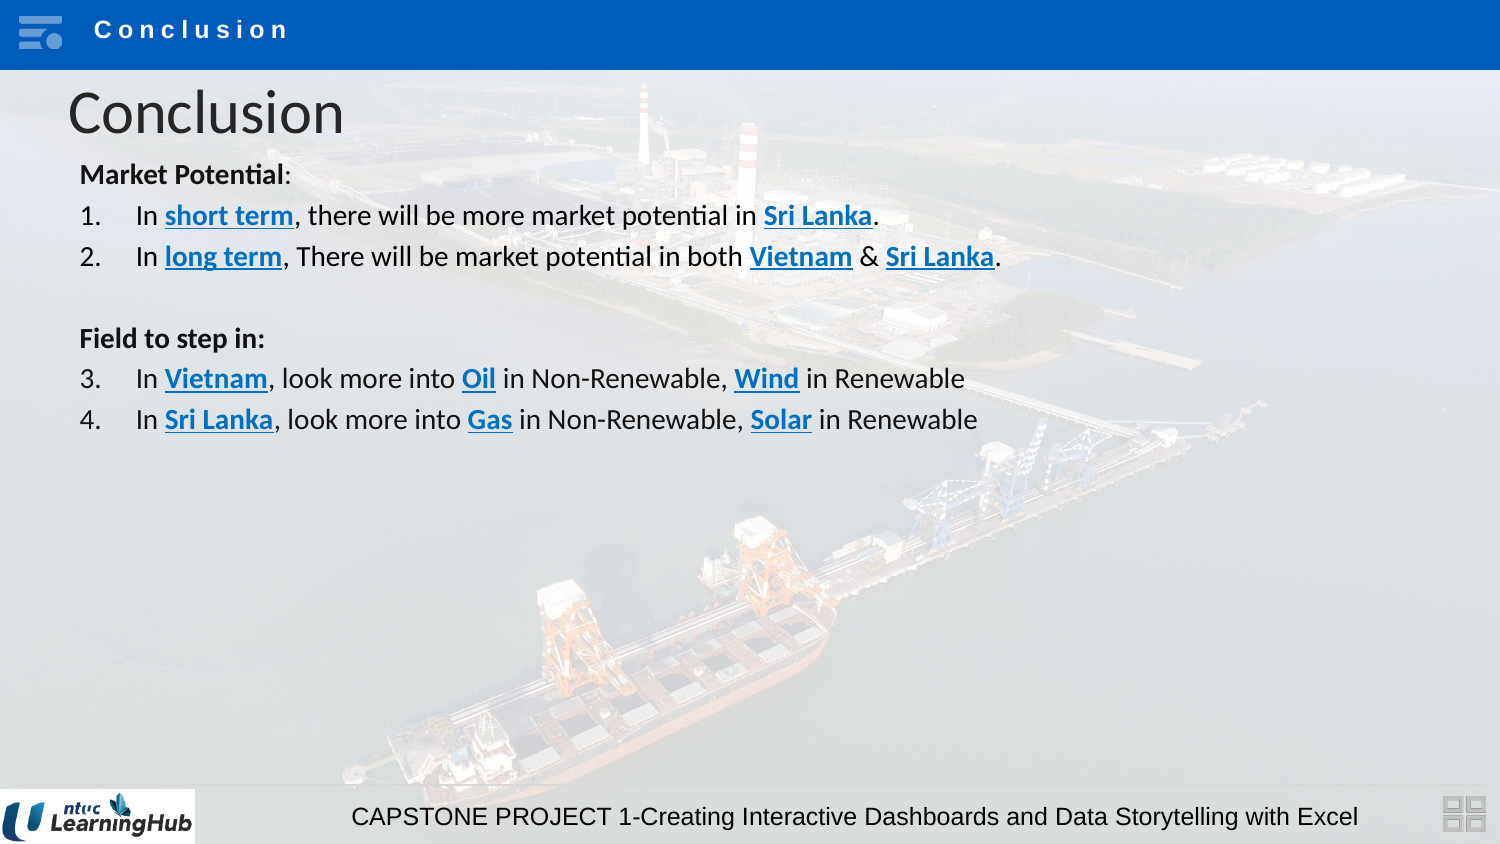

Conclusion
Conclusion
Market Potential:
In short term, there will be more market potential in Sri Lanka.
In long term, There will be market potential in both Vietnam & Sri Lanka.

Field to step in:
In Vietnam, look more into Oil in Non-Renewable, Wind in Renewable
In Sri Lanka, look more into Gas in Non-Renewable, Solar in Renewable